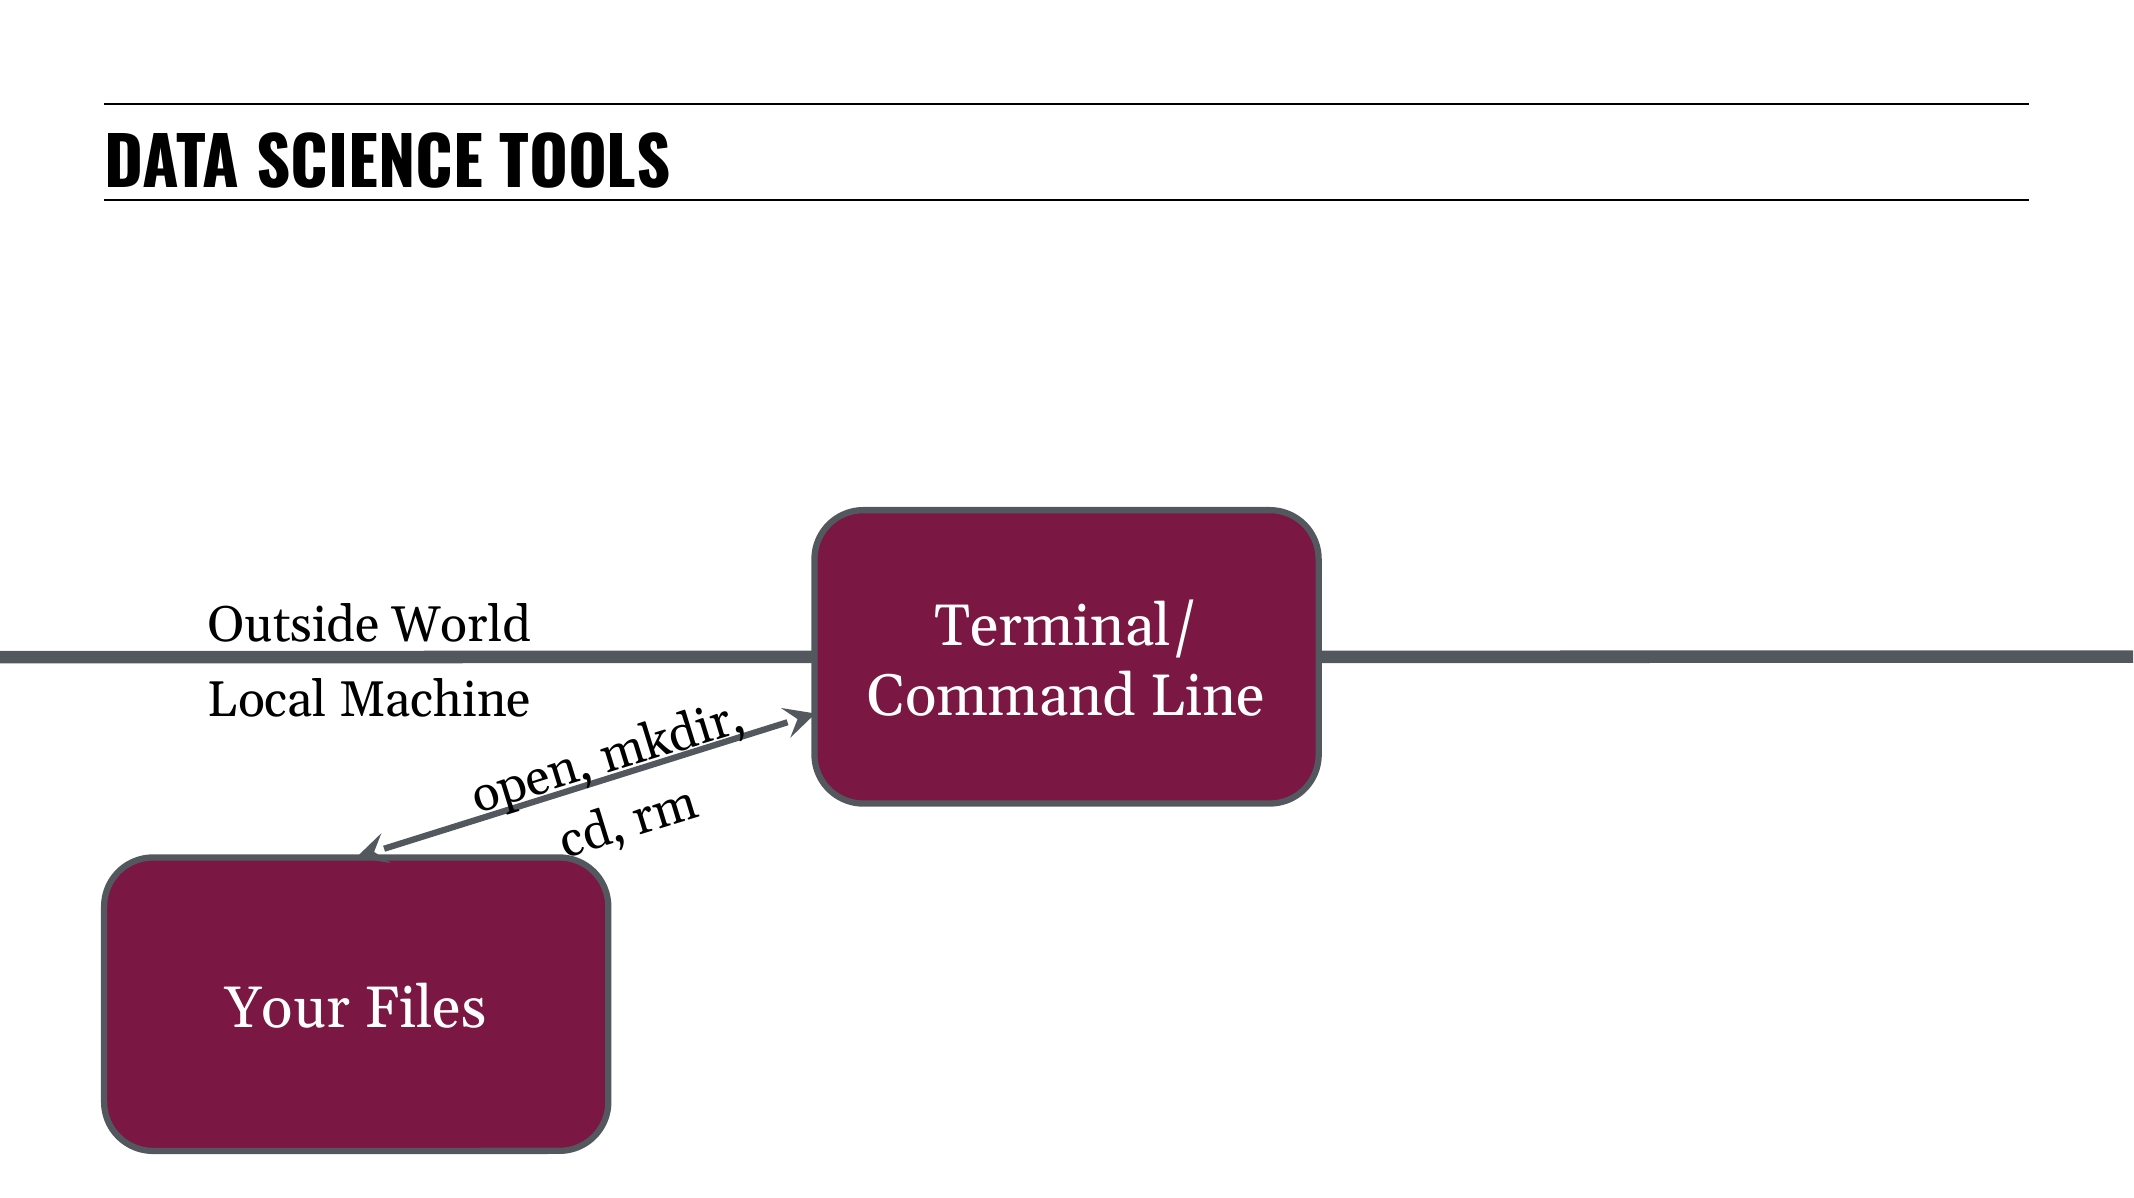

DATA SCIENCE TOOLS
Terminal/ Command Line
Outside World
Local Machine
open, mkdir, cd, rm
Your Files